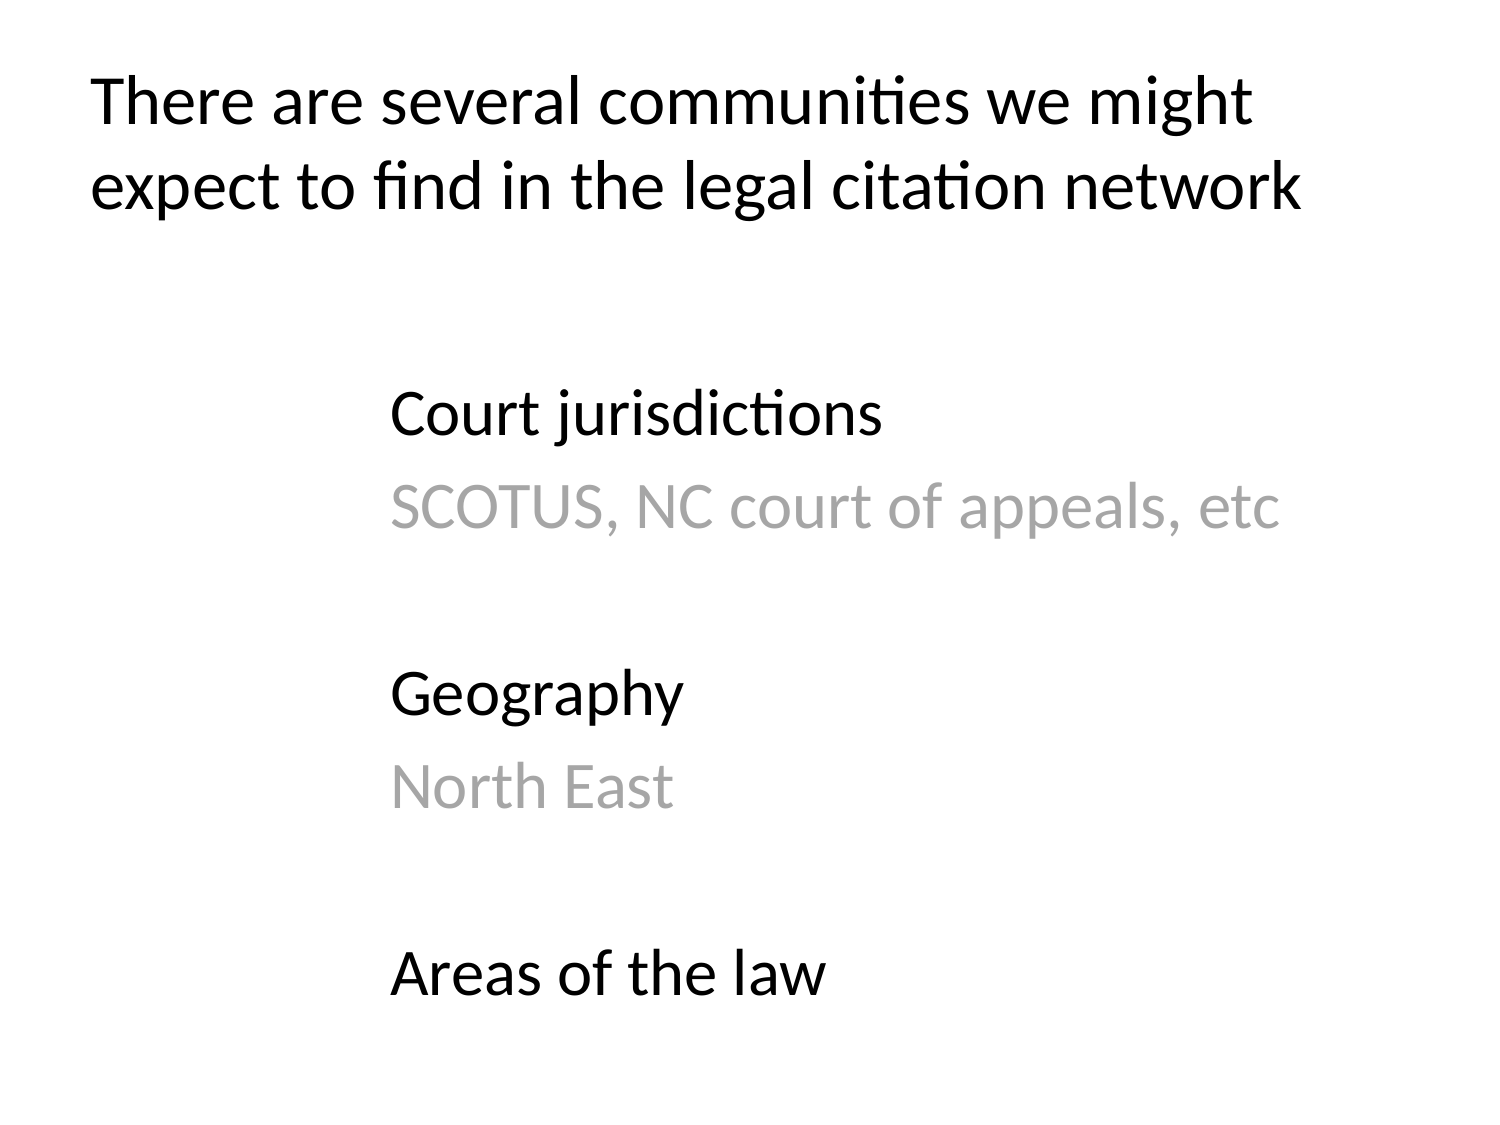

# There are several communities we might expect to find in the legal citation network
Court jurisdictions
SCOTUS, NC court of appeals, etc

Geography
North East

Areas of the law